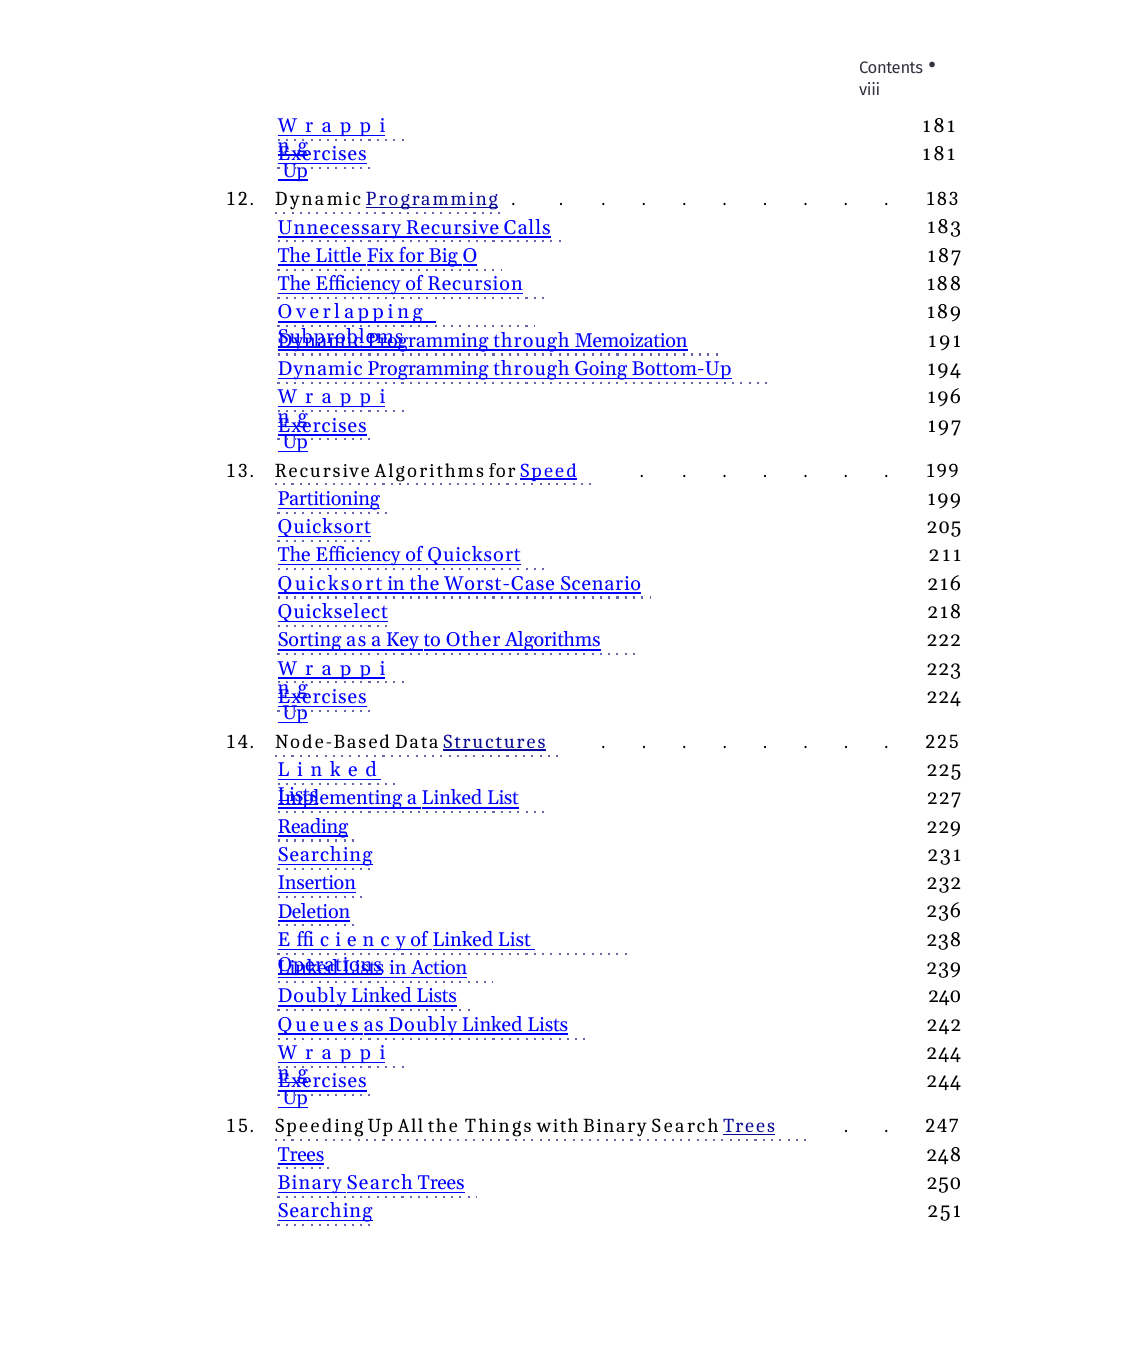

Contents • viii
181
181
Wrapping Up
Exercises

.	.	.	.	.	.	.	.	.	183
183
187
188
189
191
194
196
197
12.  Dynamic Programming .
Unnecessary Recursive Calls

The Little Fix for Big O

The Efficiency of Recursion

Overlapping  Subproblems

Dynamic Programming through Memoization

Dynamic Programming through Going Bottom-Up

Wrapping Up

Exercises

.	.	.	.	.	.	.	199
199
205
211
216
218
222
223
224
13.  Recursive Algorithms for Speed
Partitioning

Quicksort

The Efficiency of Quicksort

Quicksort in the Worst-Case Scenario

Quickselect

Sorting as a Key to Other Algorithms

Wrapping Up

Exercises

14.  Node-Based Data Structures	.	.	.	.	.	.	.	.	225
225
227
229
231
232
236
238
239
240
242
244
244
Linked Lists

Implementing a Linked List

Reading

Searching

Insertion

Deletion

Efficiency of Linked List Operations

Linked Lists in Action

Doubly Linked Lists

Queues as Doubly Linked Lists

Wrapping Up

Exercises

15.  Speeding Up All the Things with Binary Search Trees	.	.	247
248
250
251
Trees

Binary Search Trees

Searching